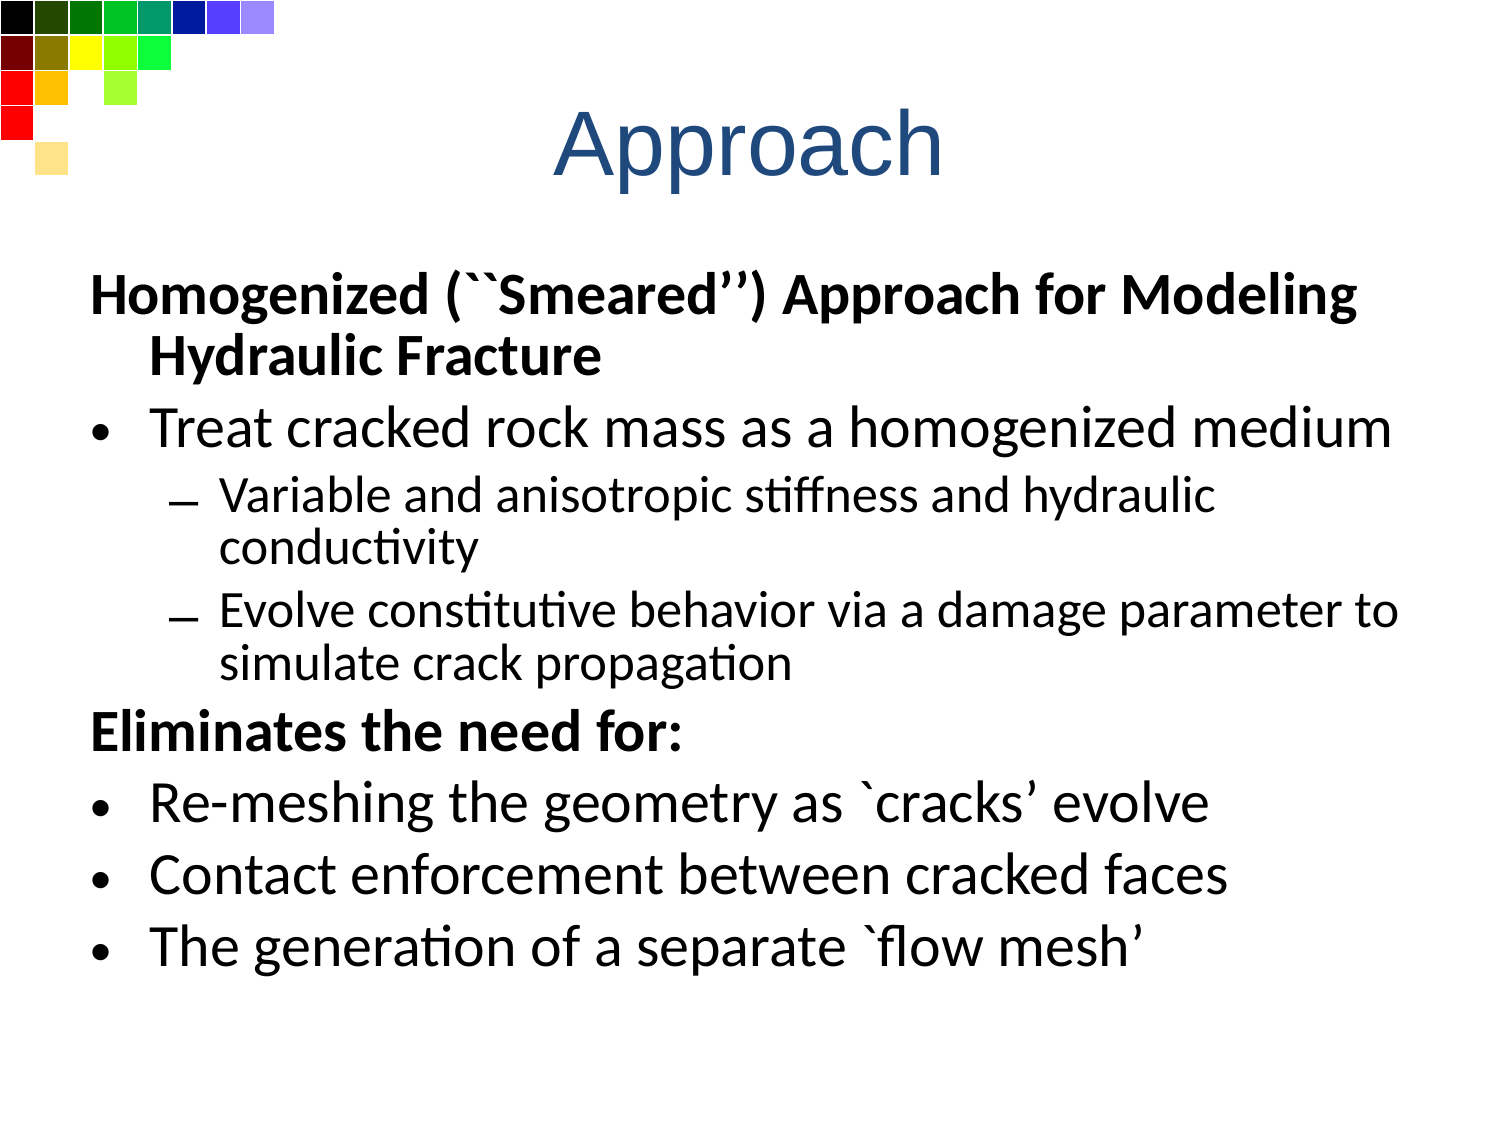

|  |  |  |  |  |  |  |  |
| --- | --- | --- | --- | --- | --- | --- | --- |
|  |  |  |  |  |  |  |  |
|  |  |  |  |  |  |  |  |
|  |  |  |  |  |  |  |  |
|  |  |  |  |  |  |  |  |
# Approach
Homogenized (``Smeared’’) Approach for Modeling Hydraulic Fracture
Treat cracked rock mass as a homogenized medium
Variable and anisotropic stiffness and hydraulic conductivity
Evolve constitutive behavior via a damage parameter to simulate crack propagation
Eliminates the need for:
Re-meshing the geometry as `cracks’ evolve
Contact enforcement between cracked faces
The generation of a separate `flow mesh’